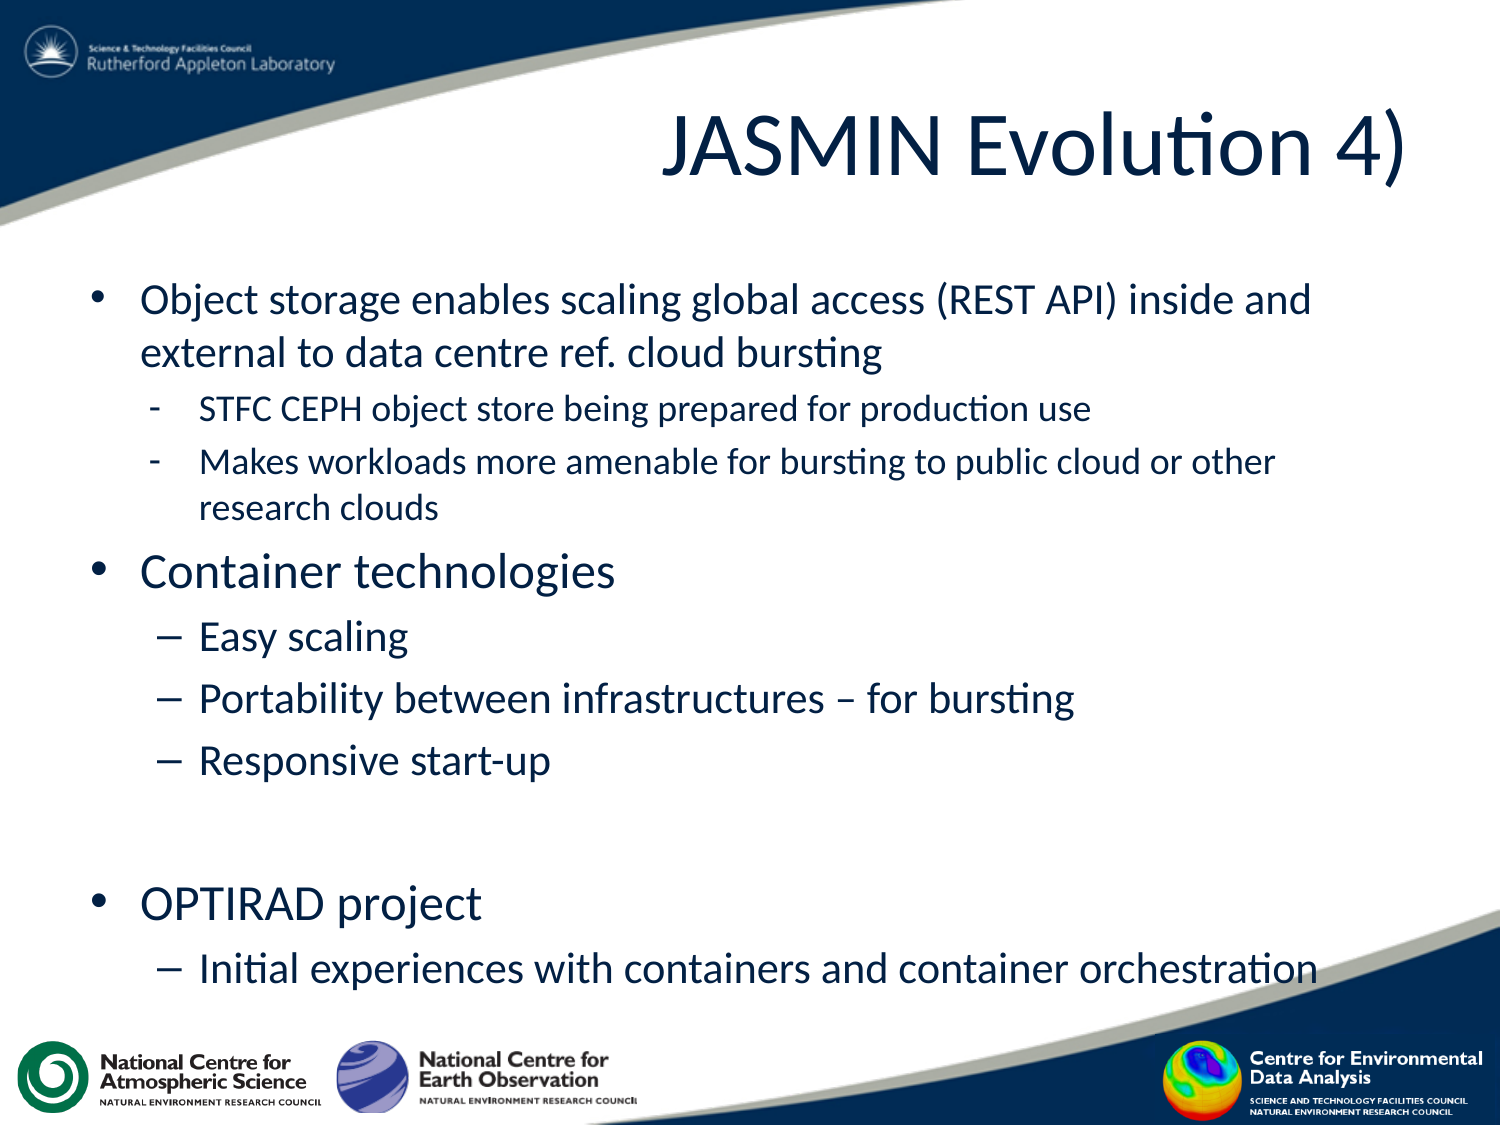

# JASMIN Evolution 4)
Object storage enables scaling global access (REST API) inside and external to data centre ref. cloud bursting
STFC CEPH object store being prepared for production use
Makes workloads more amenable for bursting to public cloud or other research clouds
Container technologies
Easy scaling
Portability between infrastructures – for bursting
Responsive start-up

OPTIRAD project
Initial experiences with containers and container orchestration